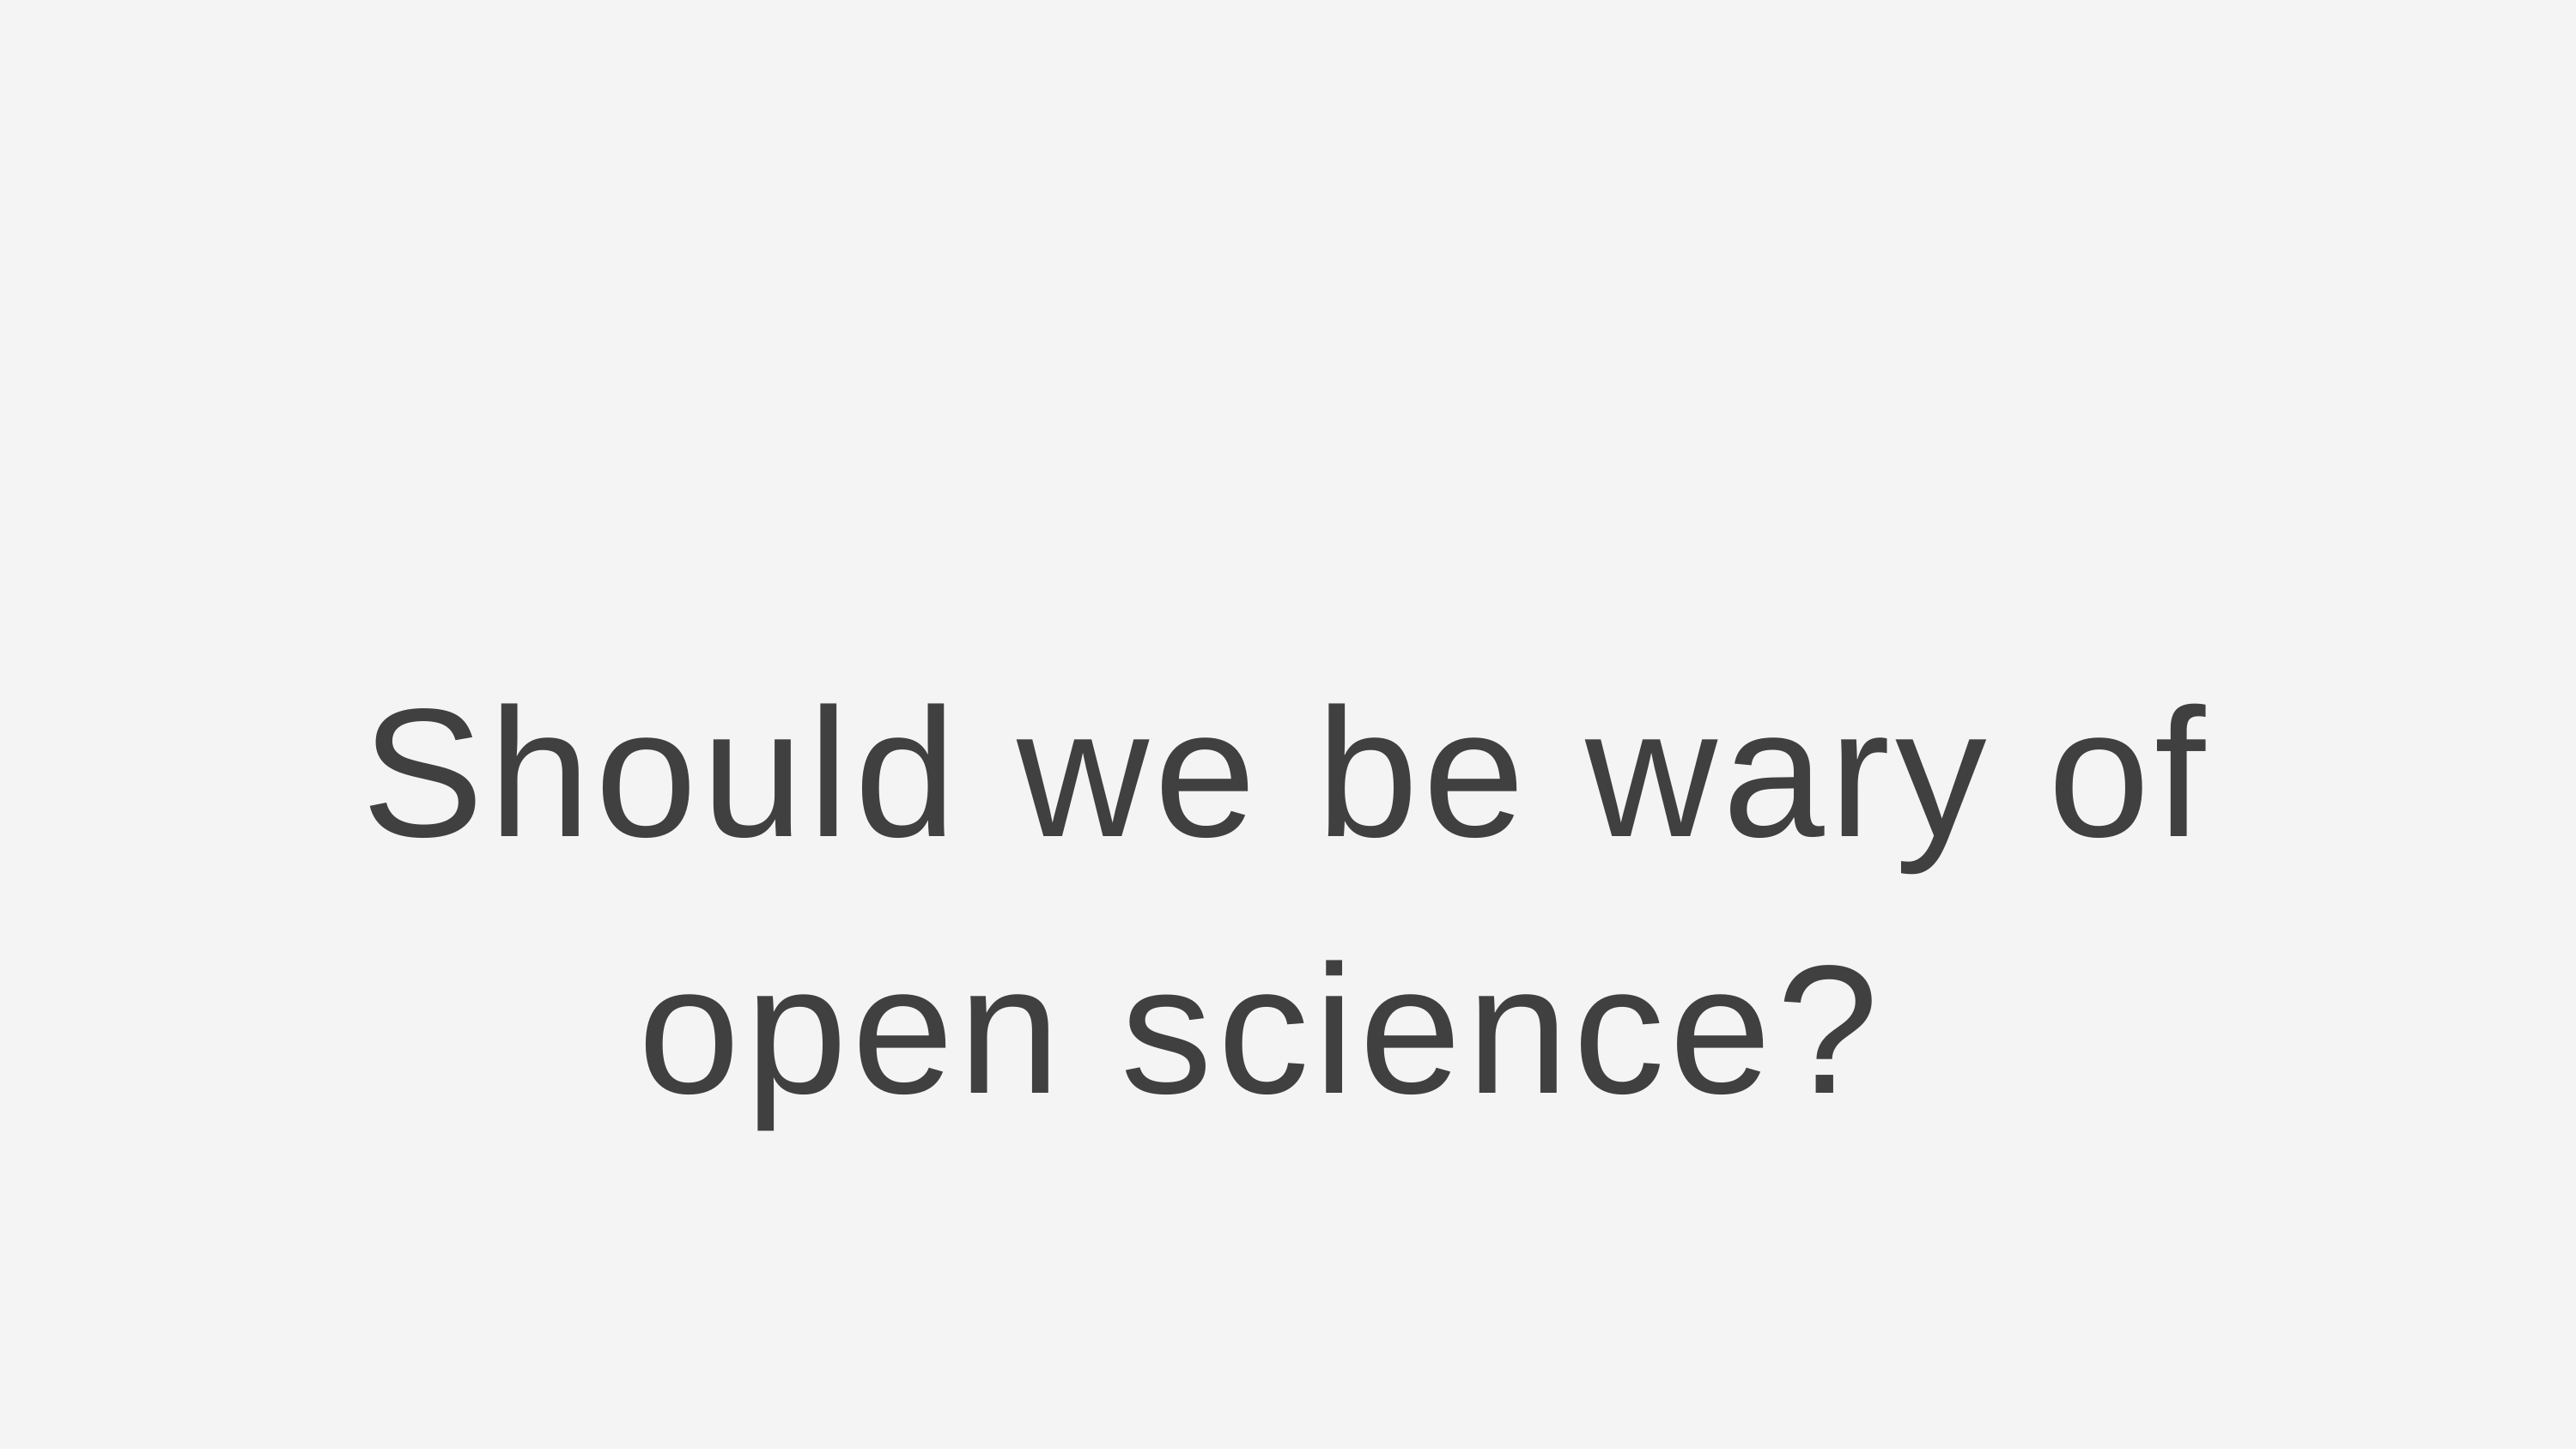

Should we be wary of open science?